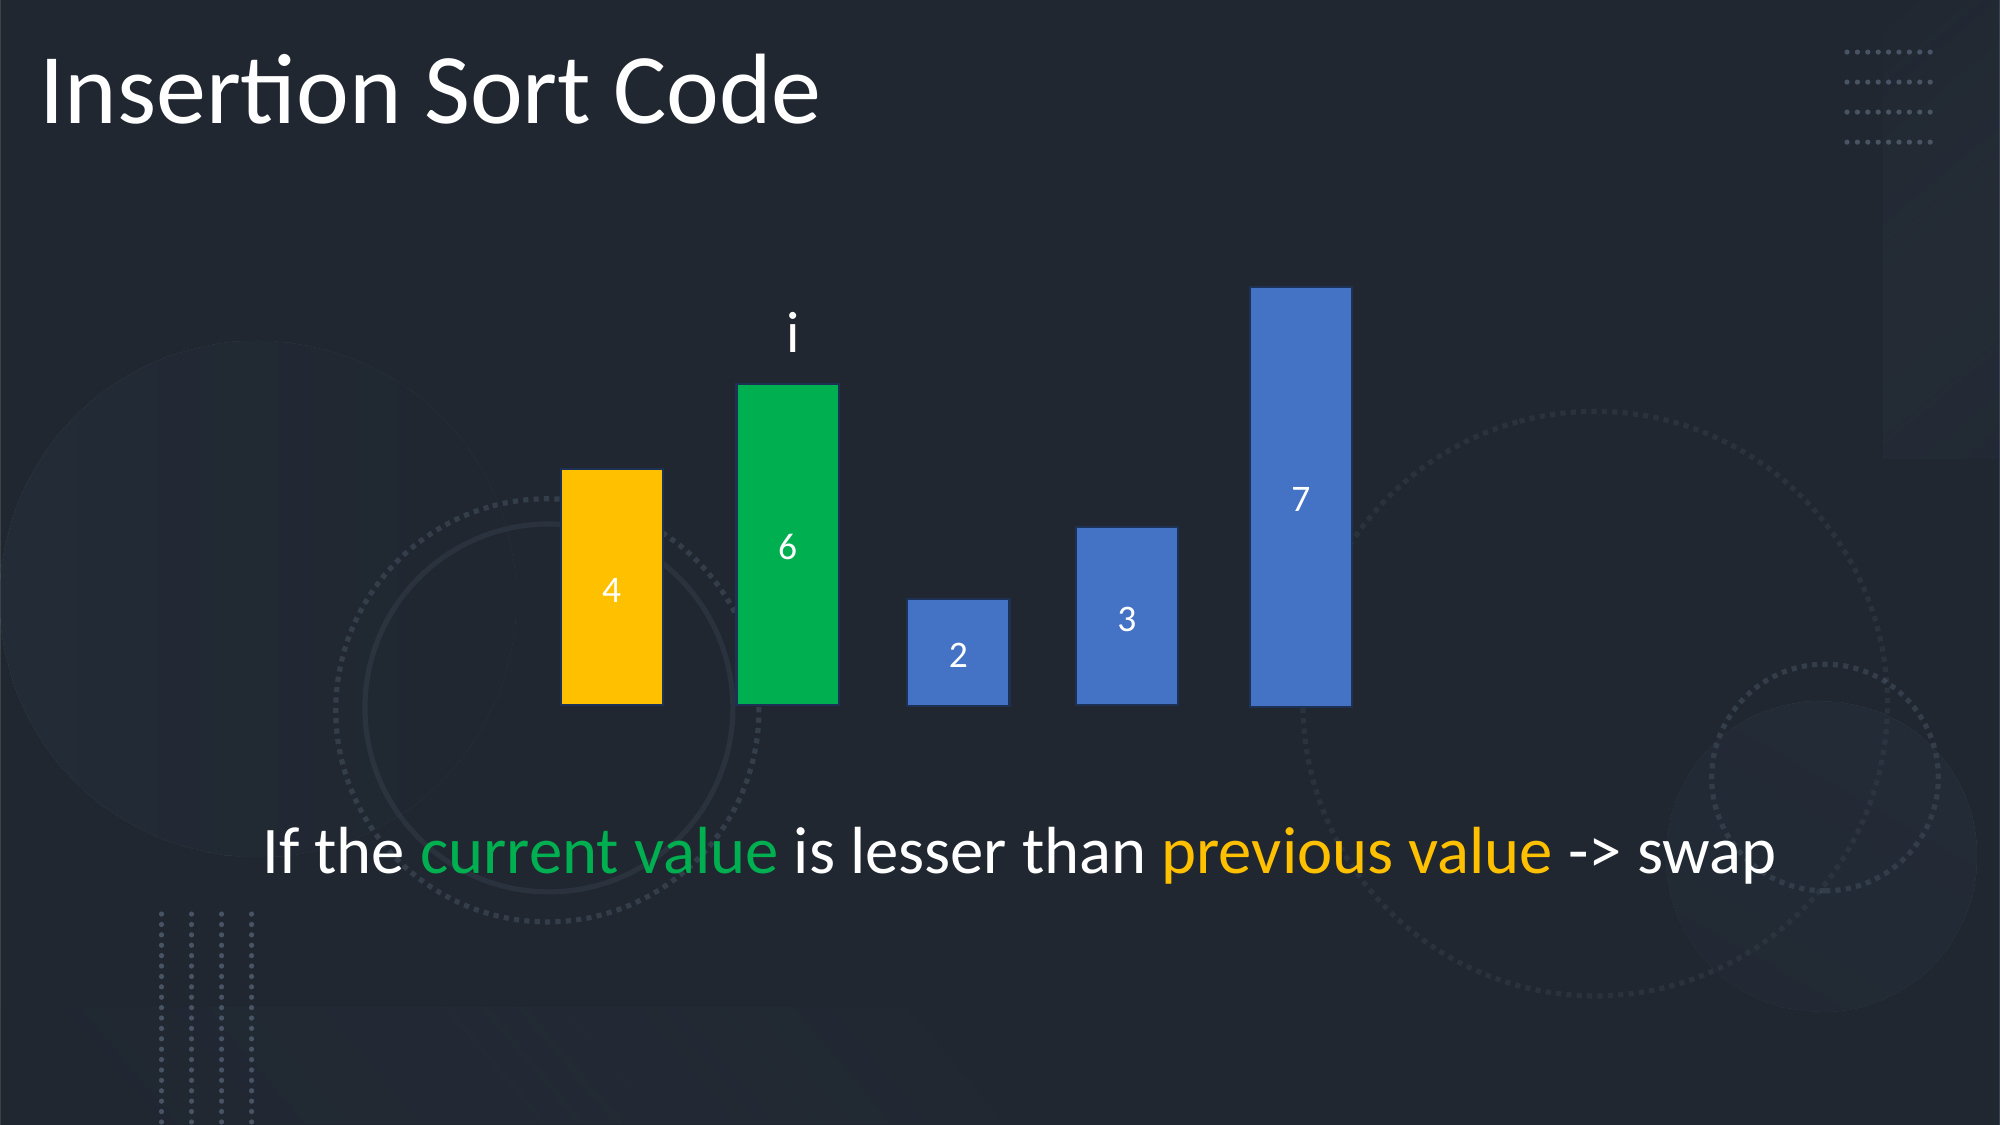

Insertion Sort Code

#
i
7

6
4
3
2
If the current value is lesser than previous value -> swap